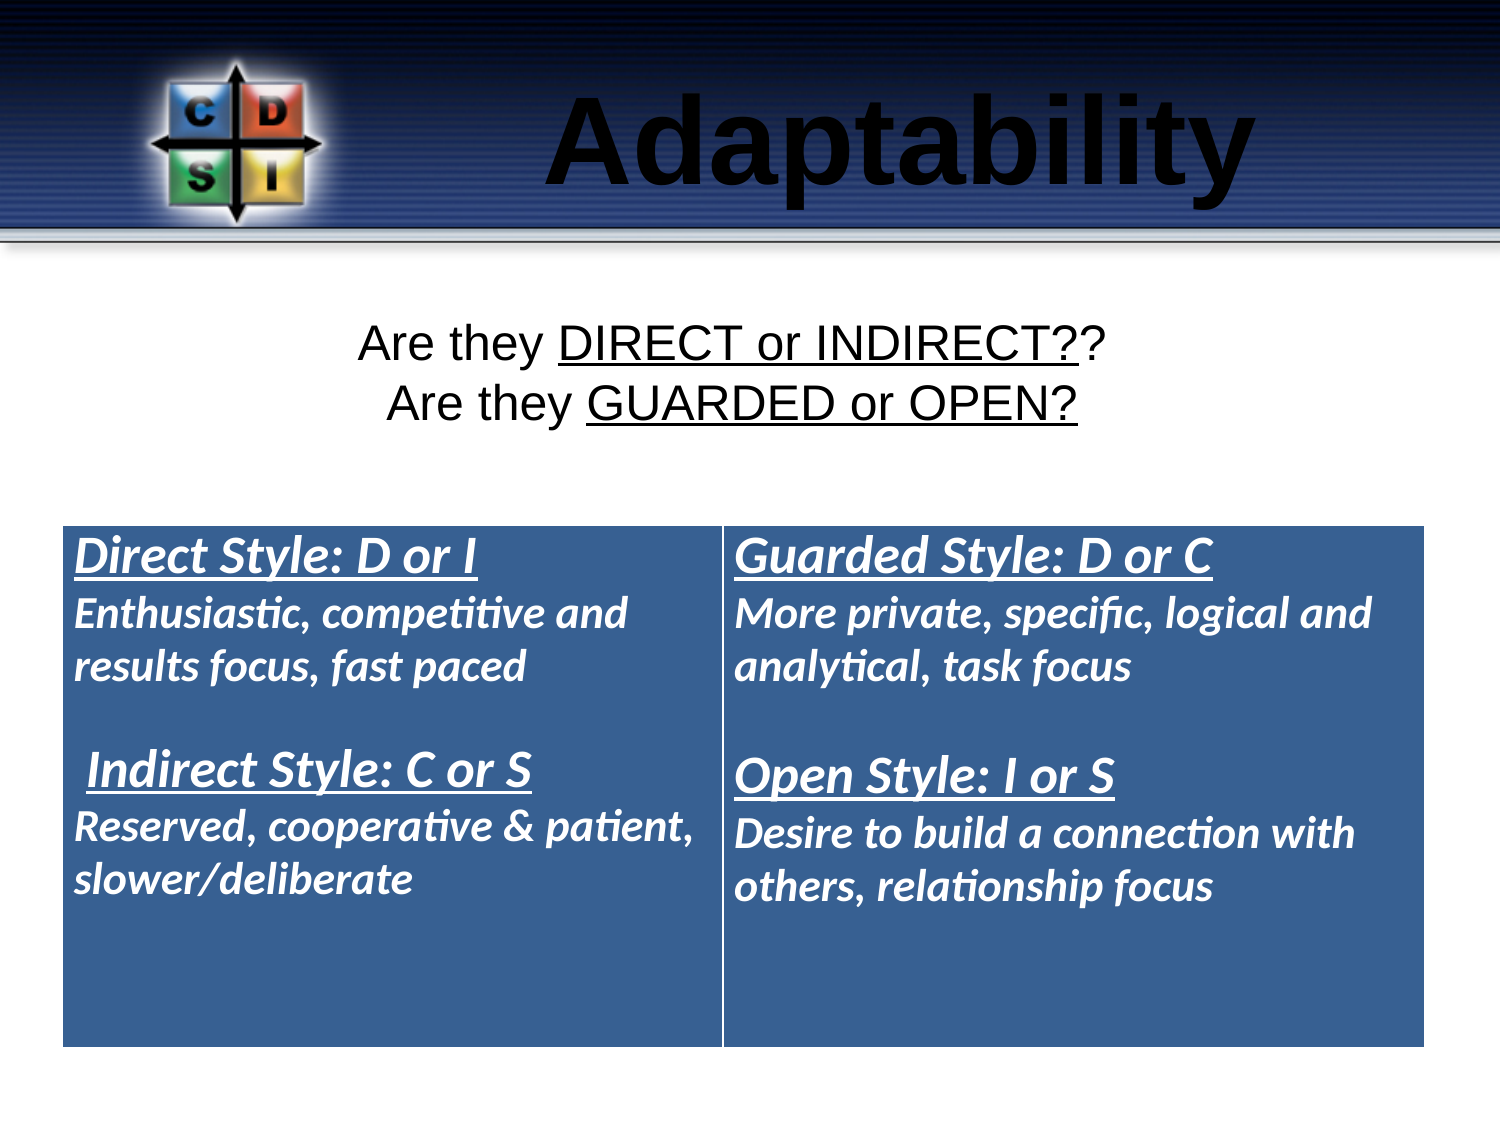

# Adaptability
 Are they DIRECT or INDIRECT??
 Are they GUARDED or OPEN?
| Direct Style: D or I Enthusiastic, competitive and results focus, fast paced Indirect Style: C or S Reserved, cooperative & patient, slower/deliberate | Guarded Style: D or C More private, specific, logical and analytical, task focus Open Style: I or S Desire to build a connection with others, relationship focus |
| --- | --- |